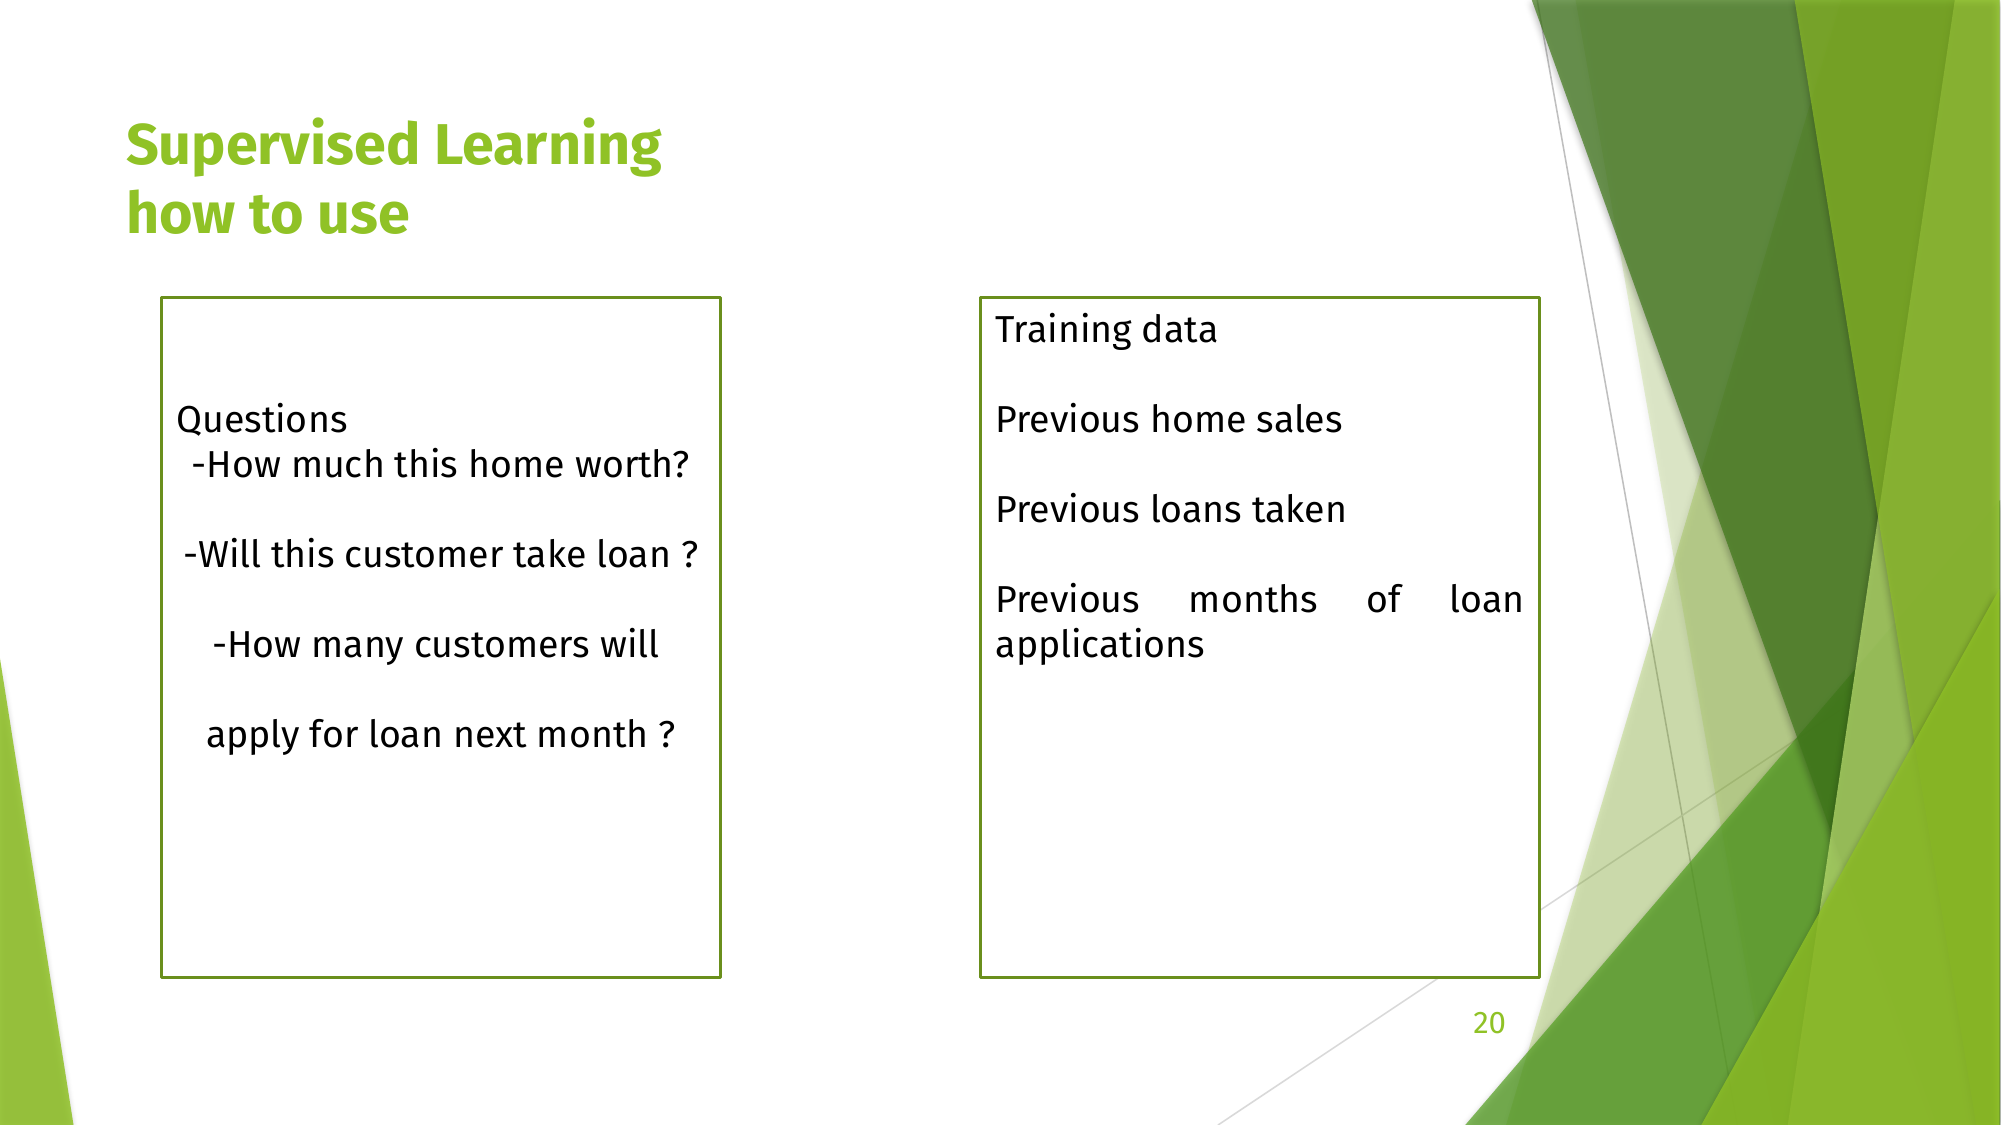

# Supervised Learning how to use
r loan next month ?                                                                 Questions
-How much this home worth?

-Will this customer take loan ?

-How many customers will

 apply for loan next month ?
Training data

Previous home sales

Previous loans taken

Previous months of loan applications
20